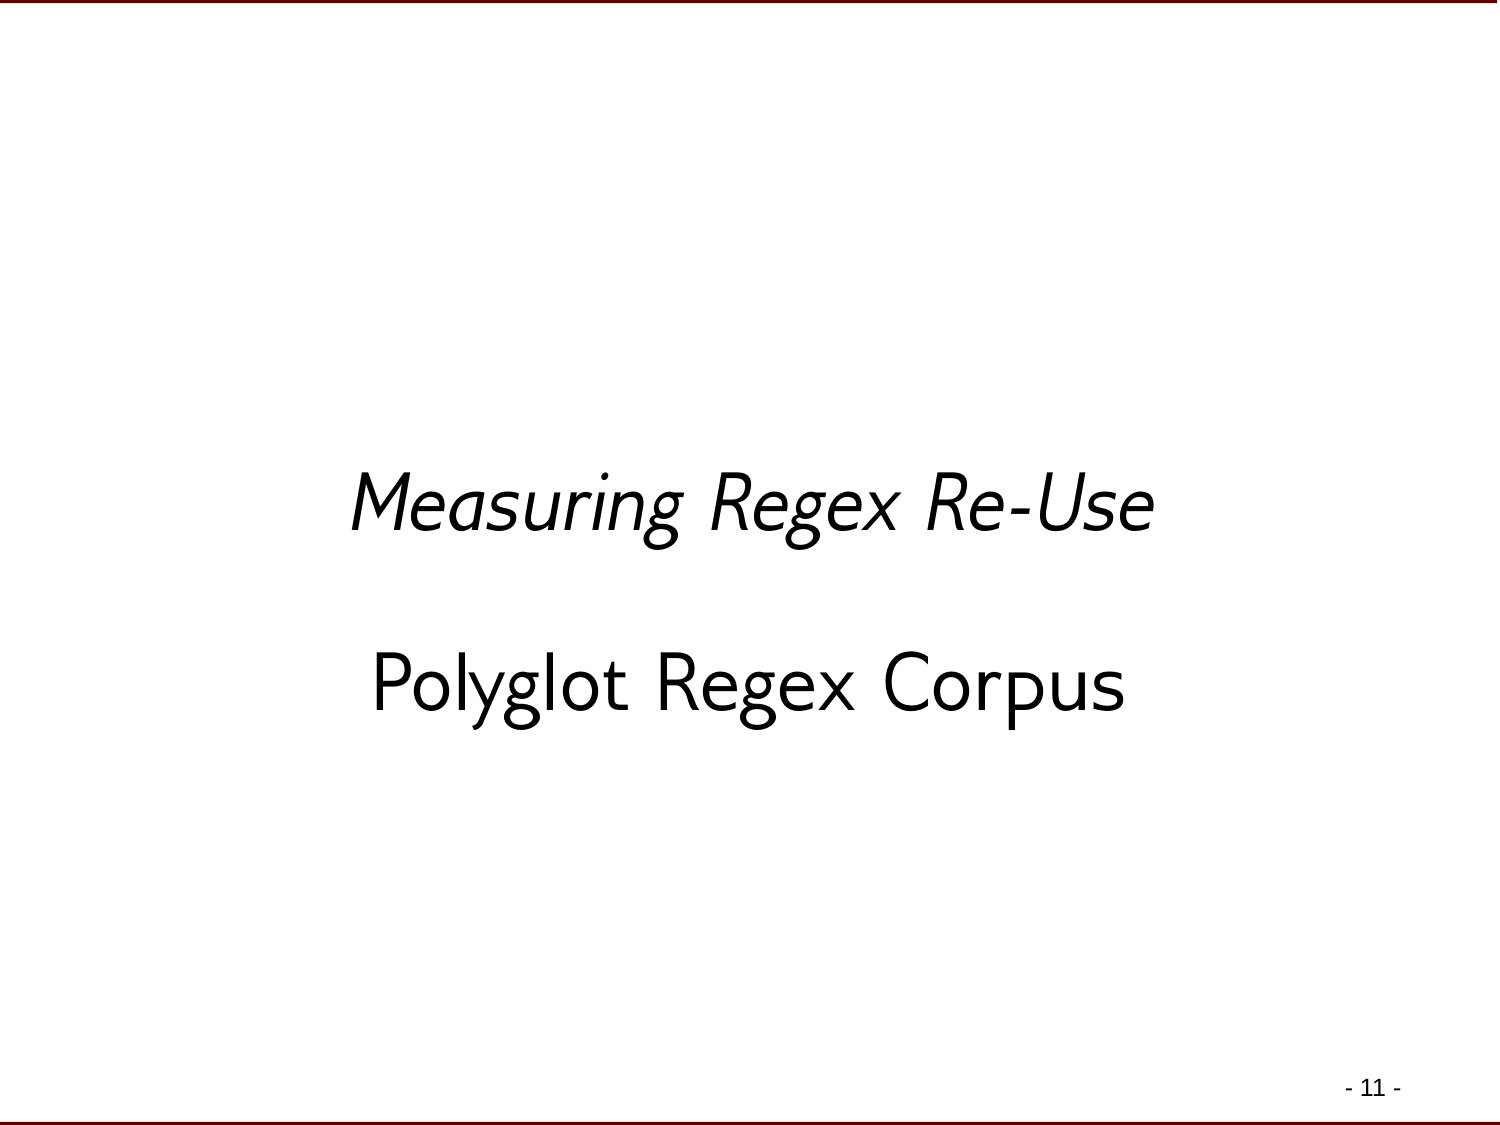

# Measuring Regex Re-Use Polyglot Regex Corpus